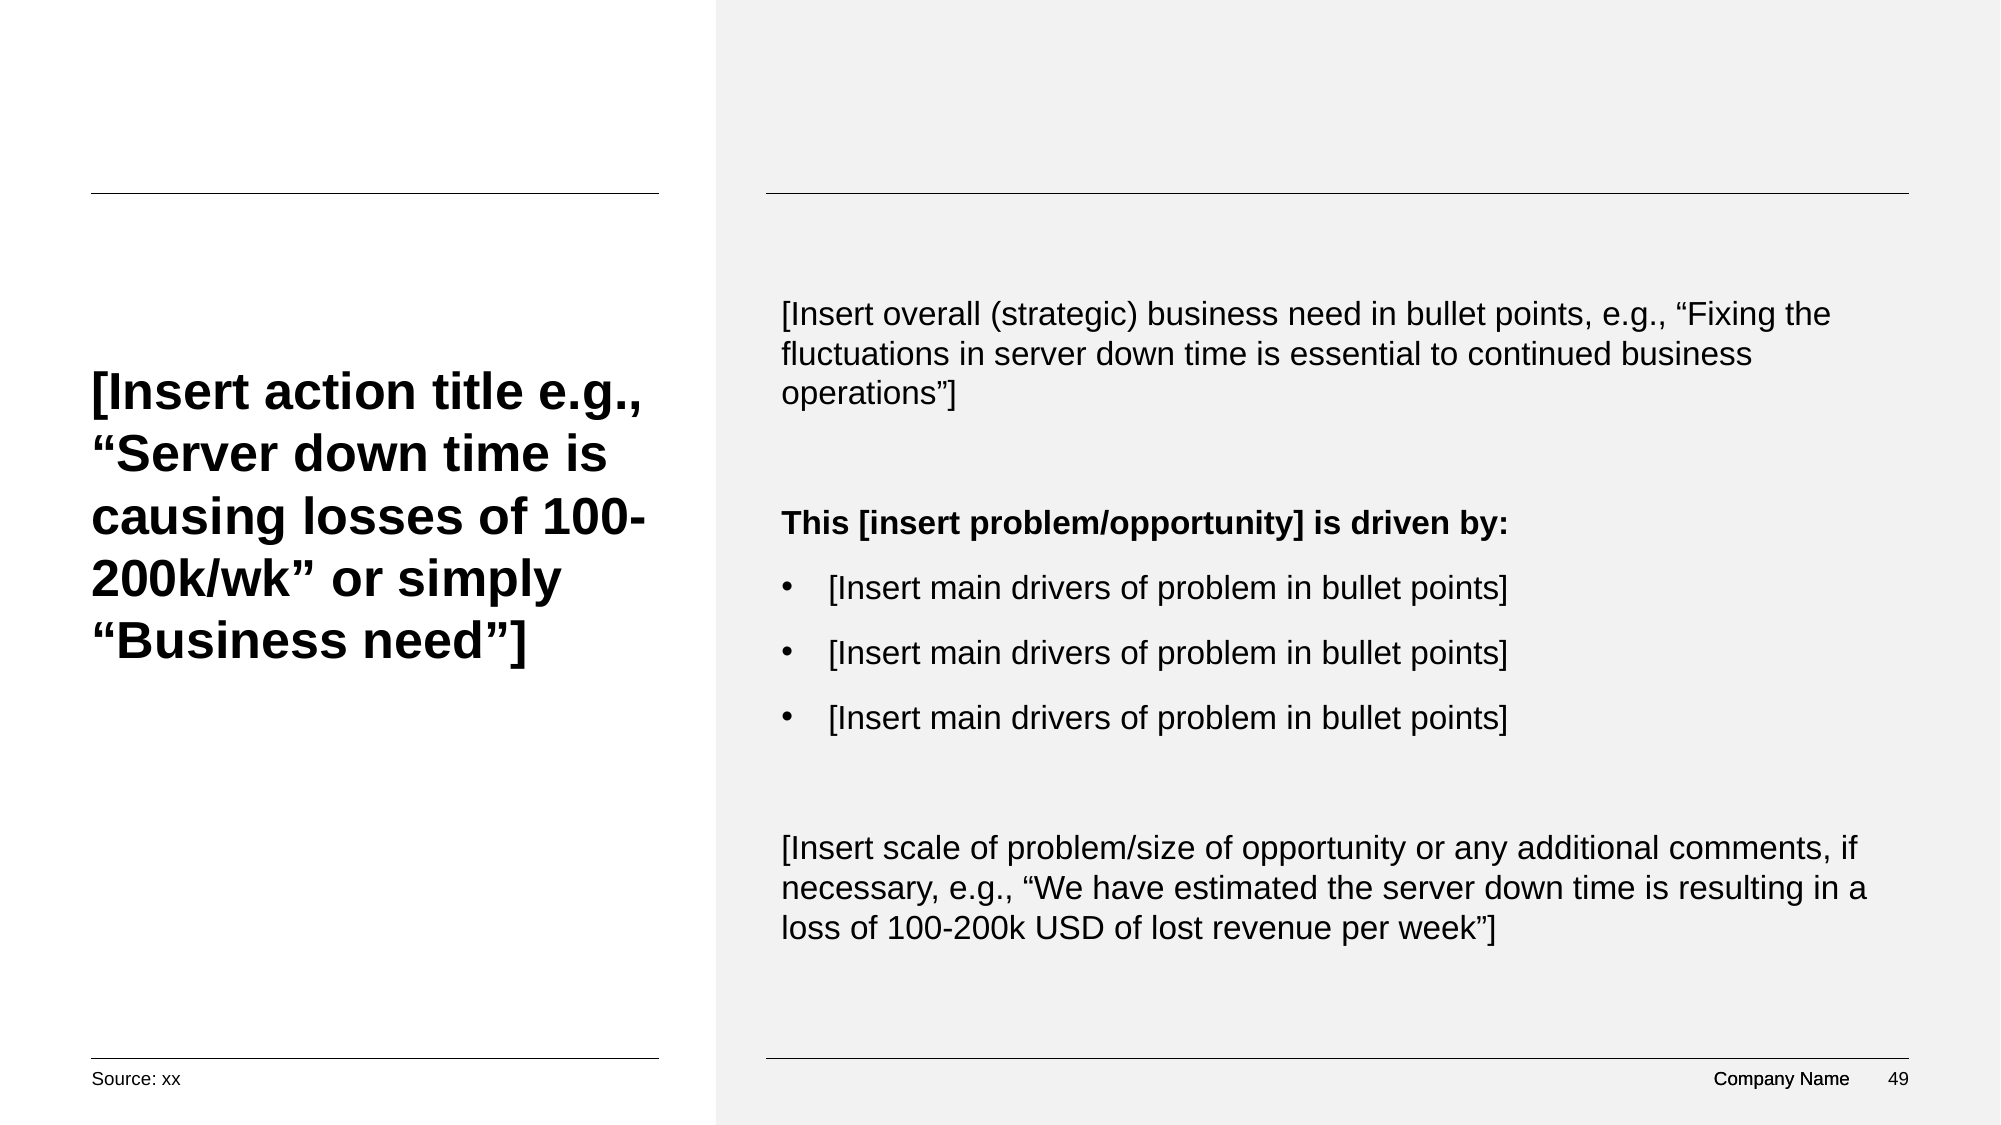

[Insert overall (strategic) business need in bullet points, e.g., “Fixing the fluctuations in server down time is essential to continued business operations”]

This [insert problem/opportunity] is driven by:
[Insert main drivers of problem in bullet points]
[Insert main drivers of problem in bullet points]
[Insert main drivers of problem in bullet points]

[Insert scale of problem/size of opportunity or any additional comments, if necessary, e.g., “We have estimated the server down time is resulting in a loss of 100-200k USD of lost revenue per week”]
# [Insert action title e.g., “Server down time is causing losses of 100-200k/wk” or simply “Business need”]
Source: xx